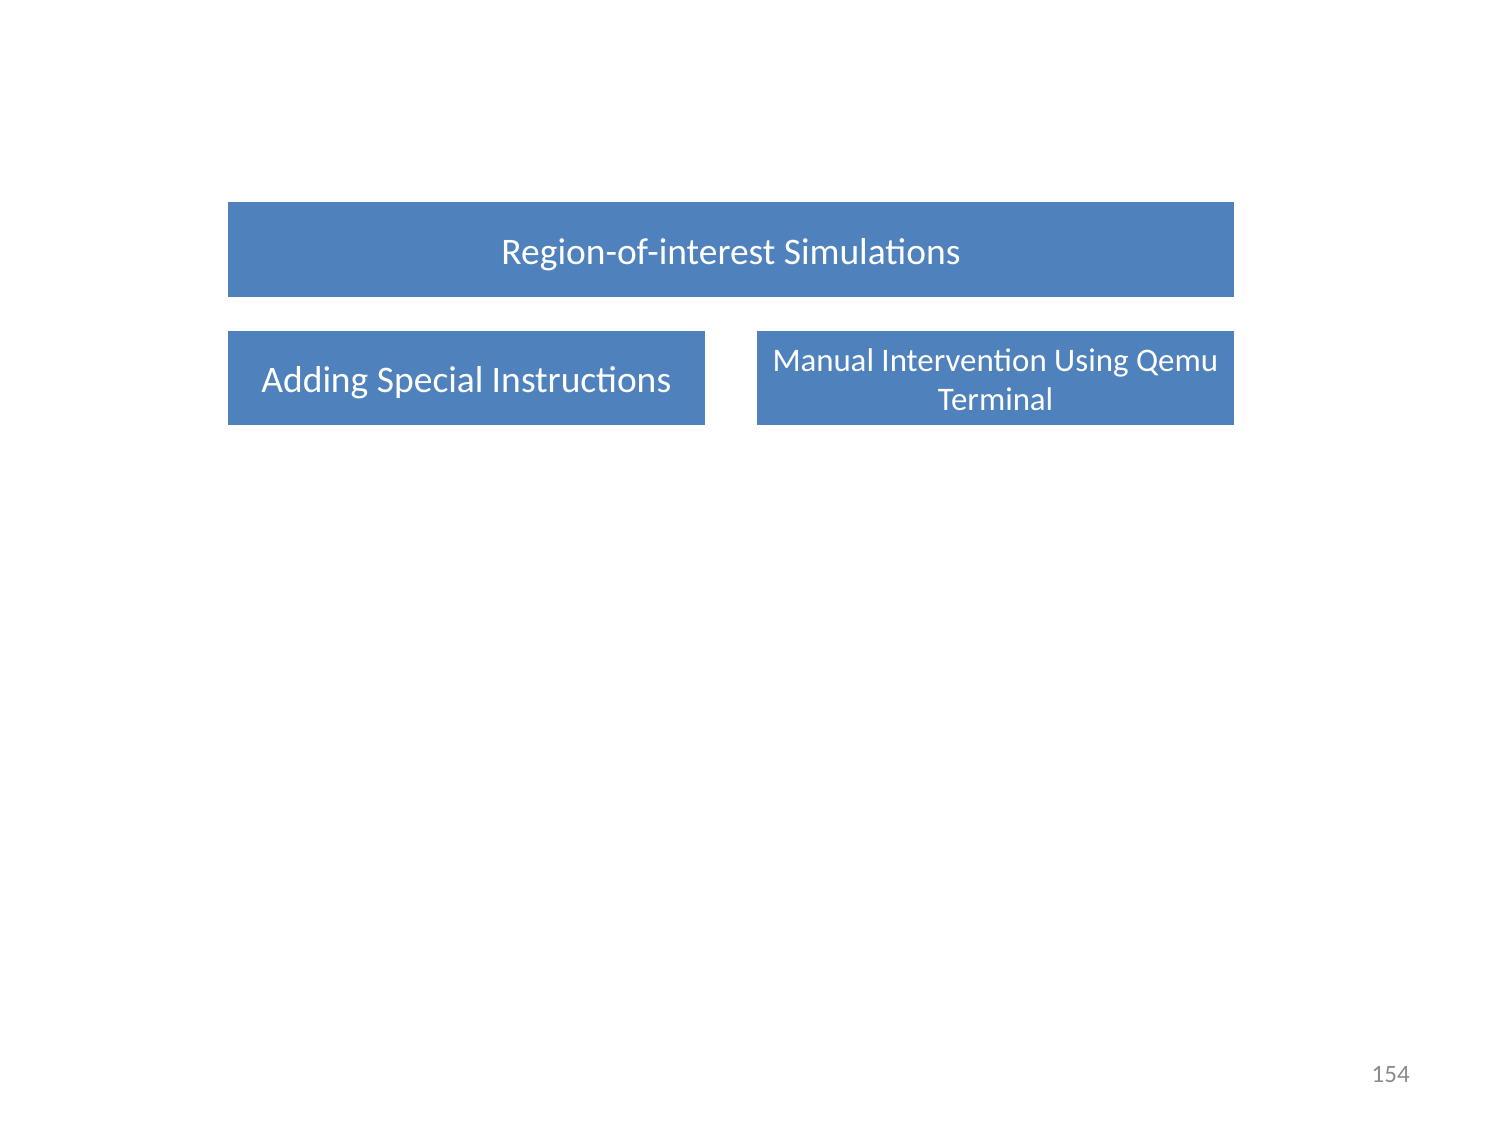

Region-of-interest Simulations
Adding Special Instructions
Manual Intervention Using Qemu Terminal
154